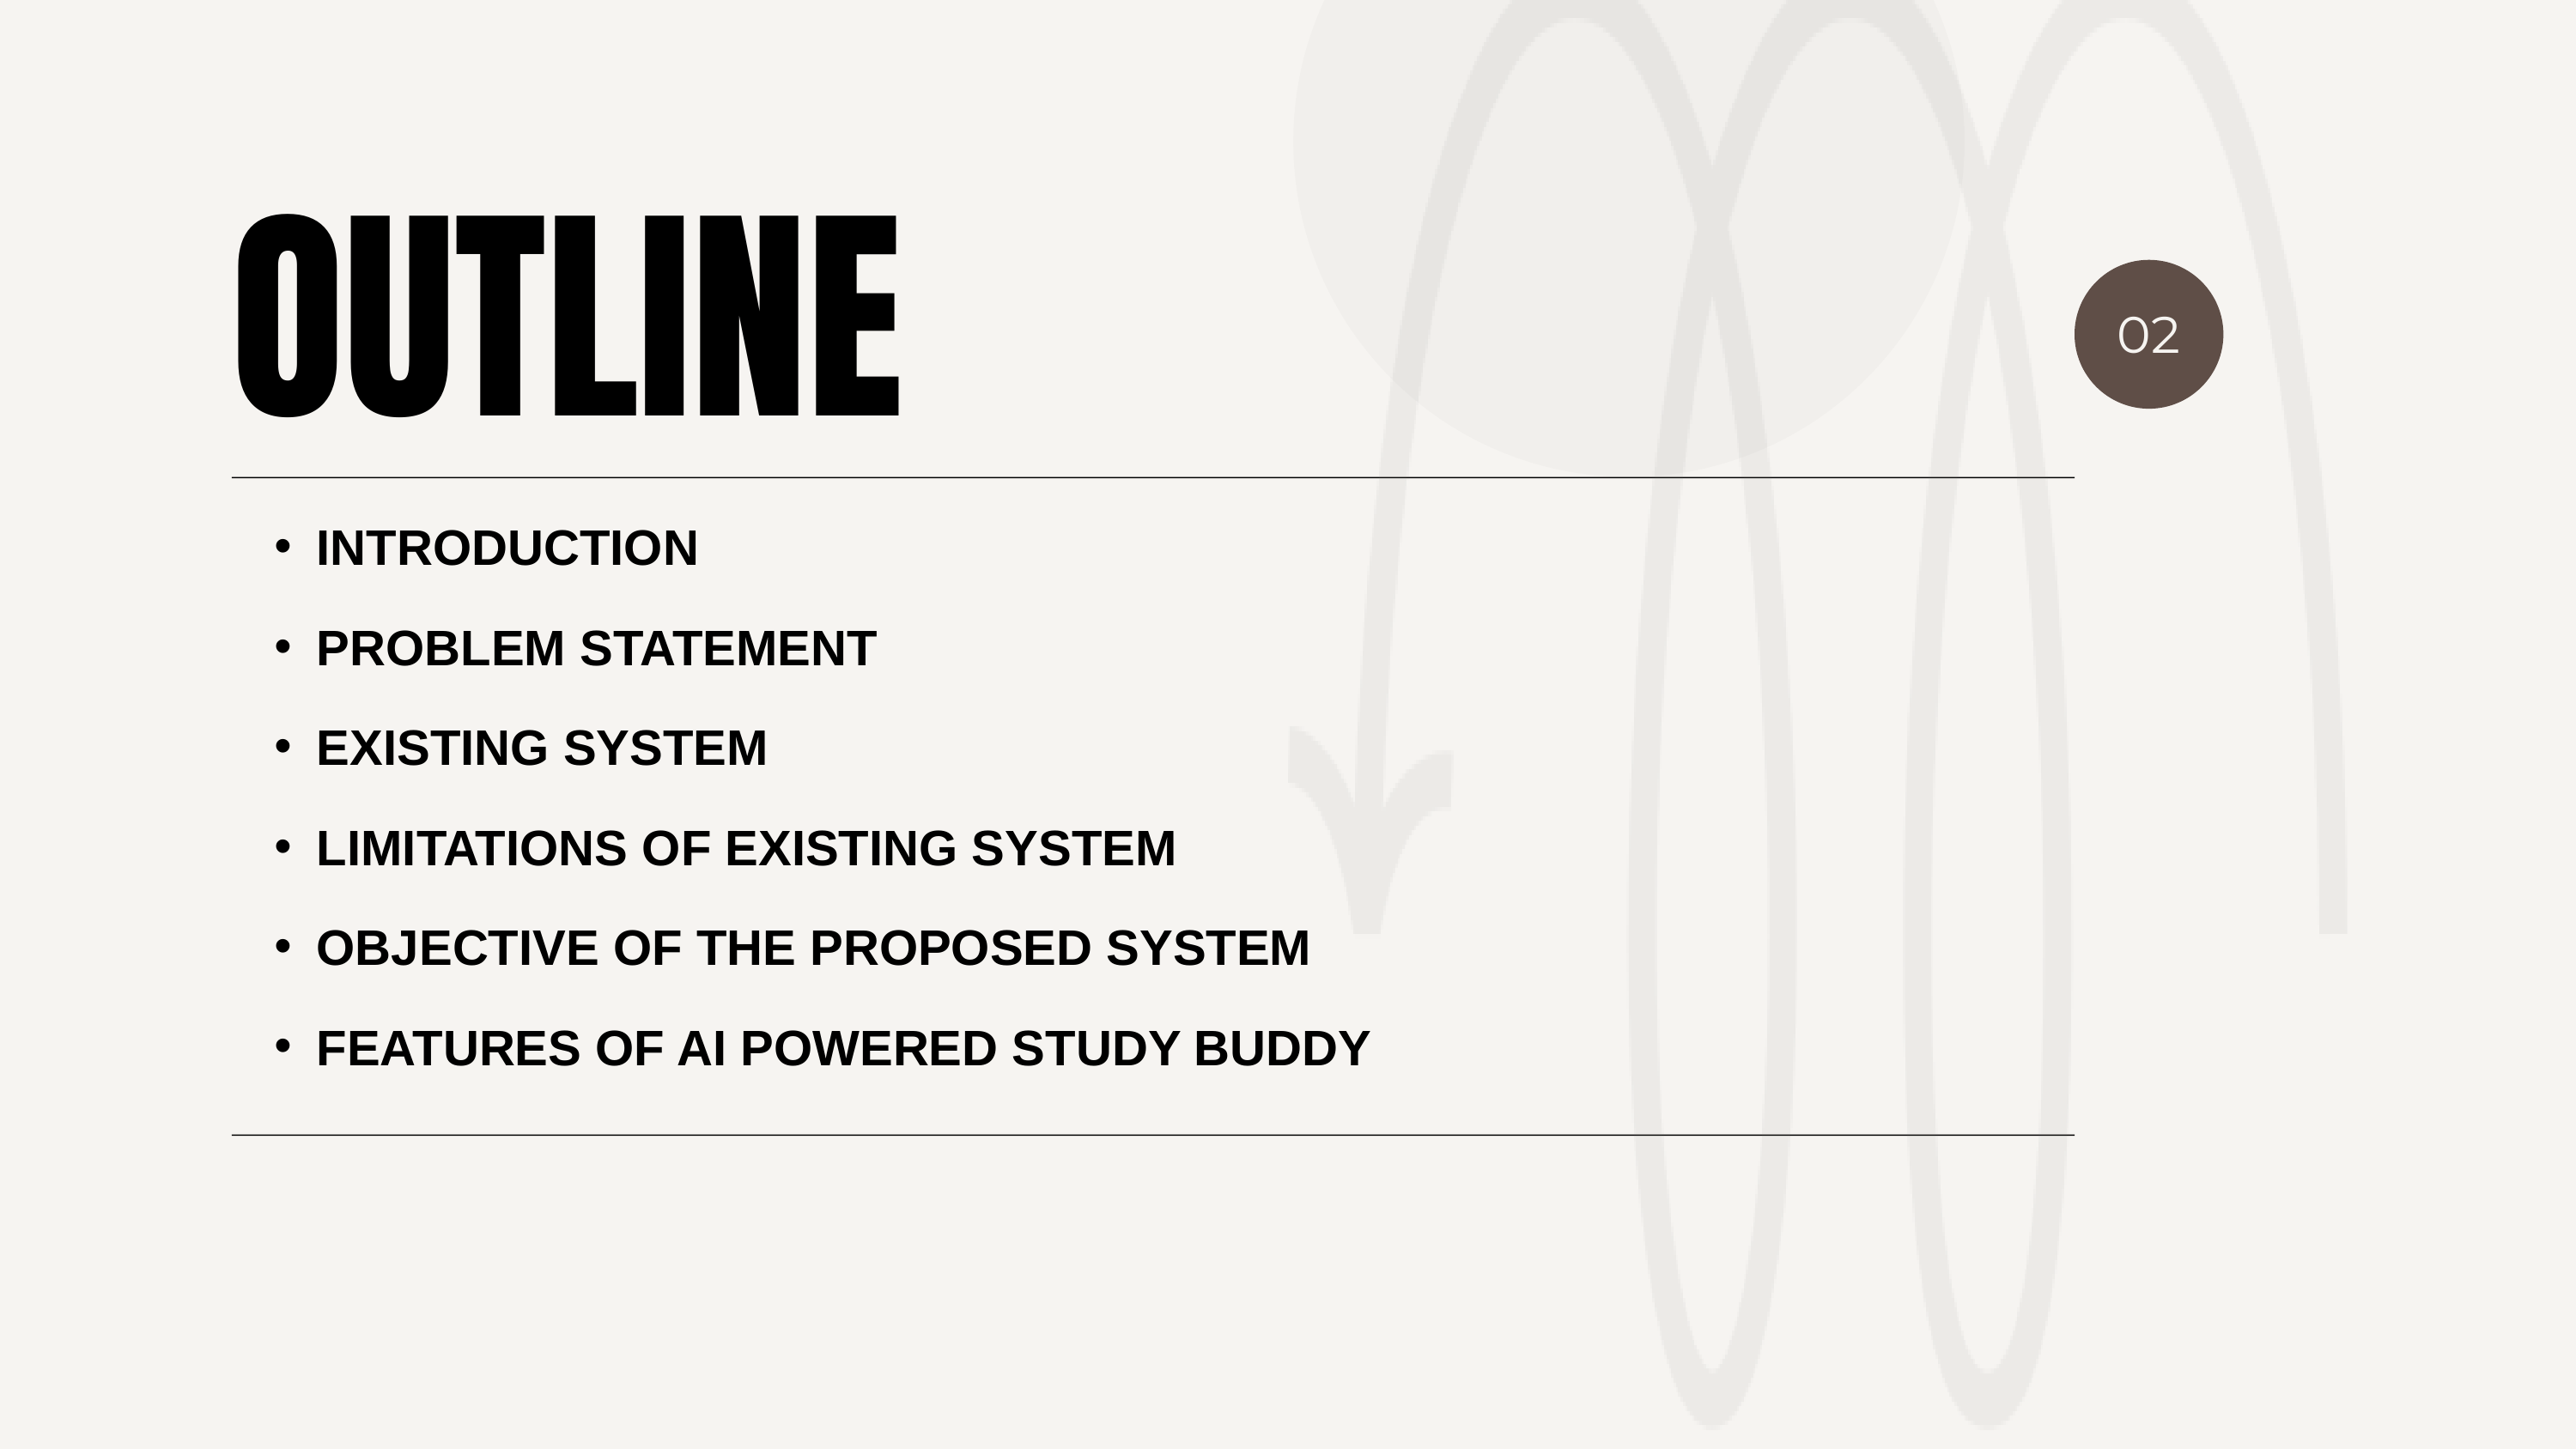

OUTLINE

02

INTRODUCTION

PROBLEM STATEMENT

EXISTING SYSTEM

LIMITATIONS OF EXISTING SYSTEM

OBJECTIVE OF THE PROPOSED SYSTEM

FEATURES OF AI POWERED STUDY BUDDY